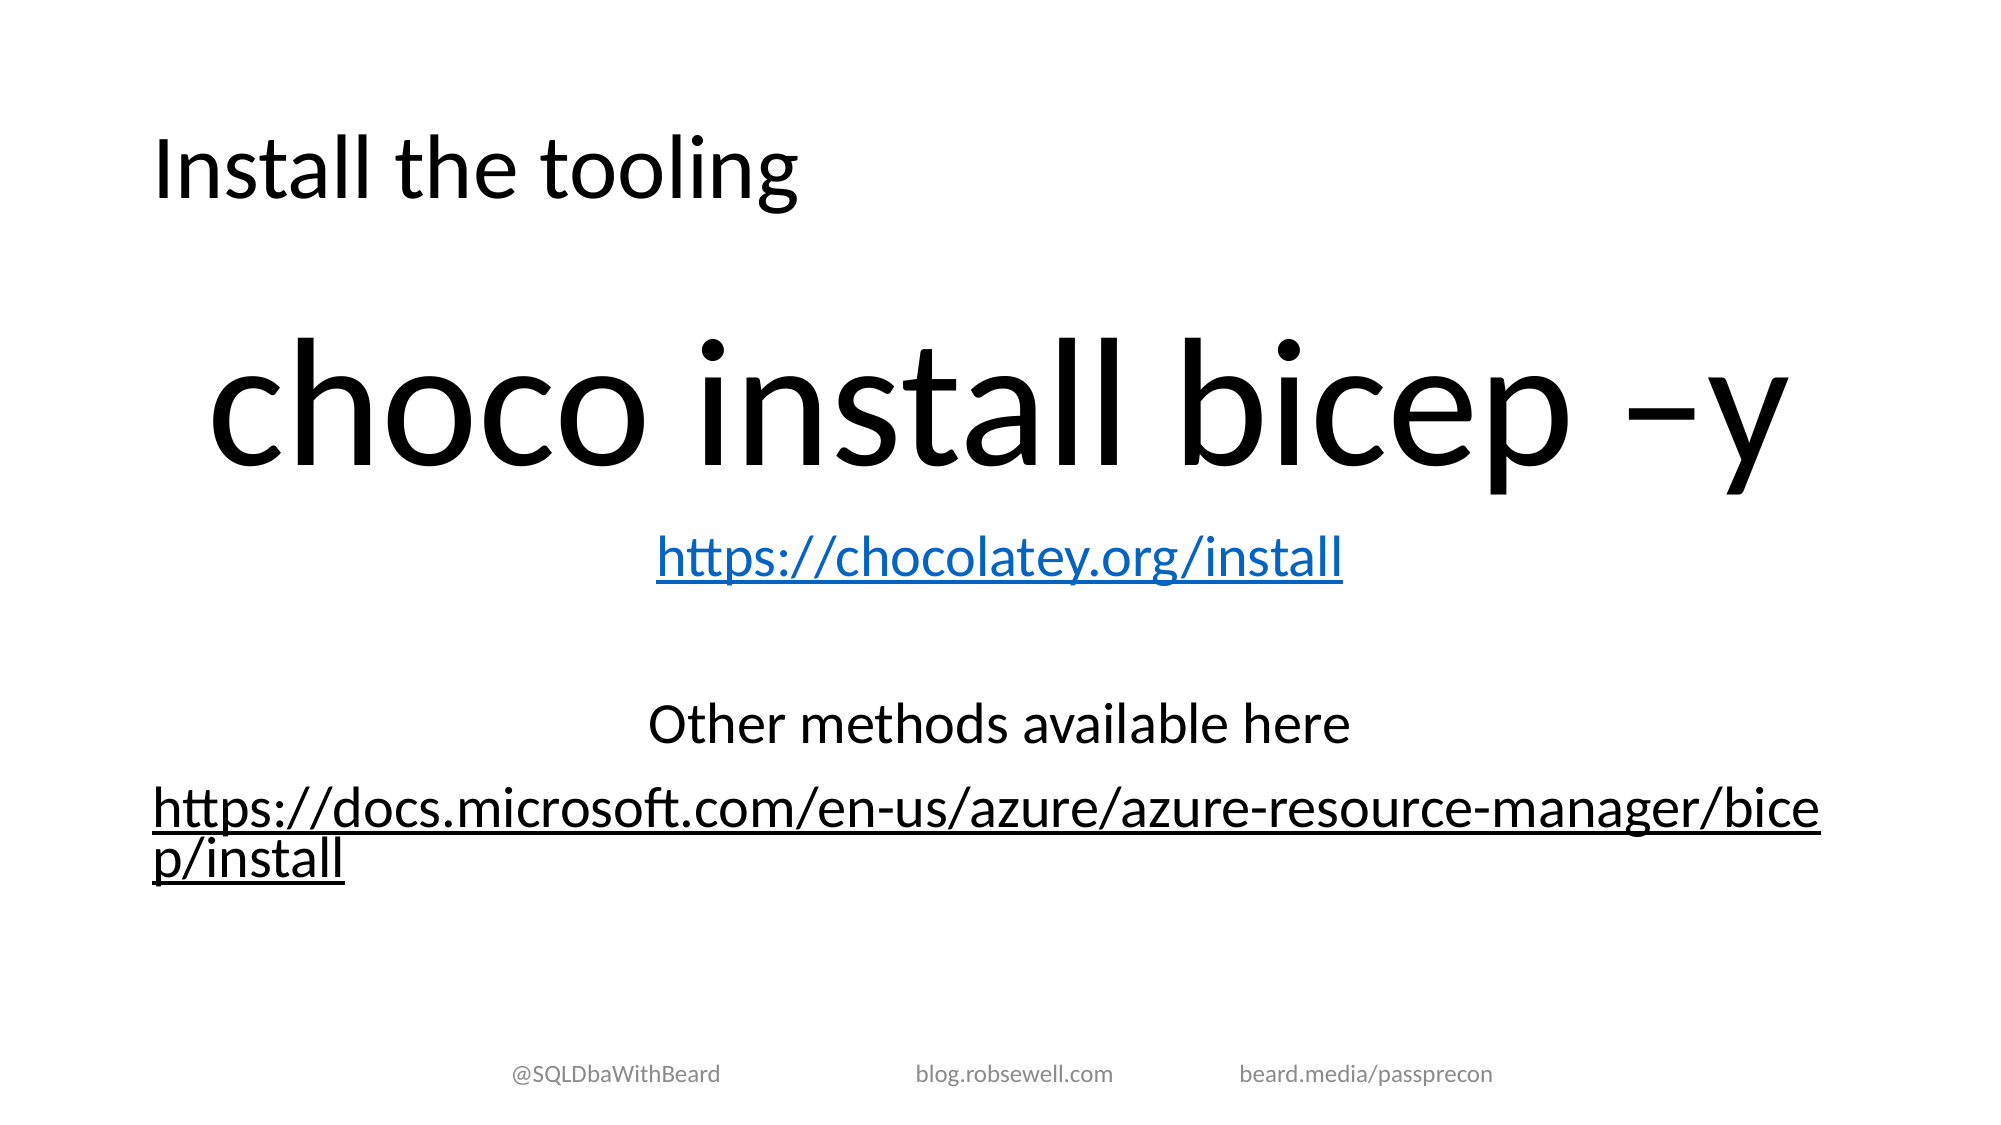

# Install the tooling
choco install bicep –y
https://chocolatey.org/install

Other methods available here
https://docs.microsoft.com/en-us/azure/azure-resource-manager/bicep/install

@SQLDbaWithBeard                                  blog.robsewell.com                      beard.media/passprecon